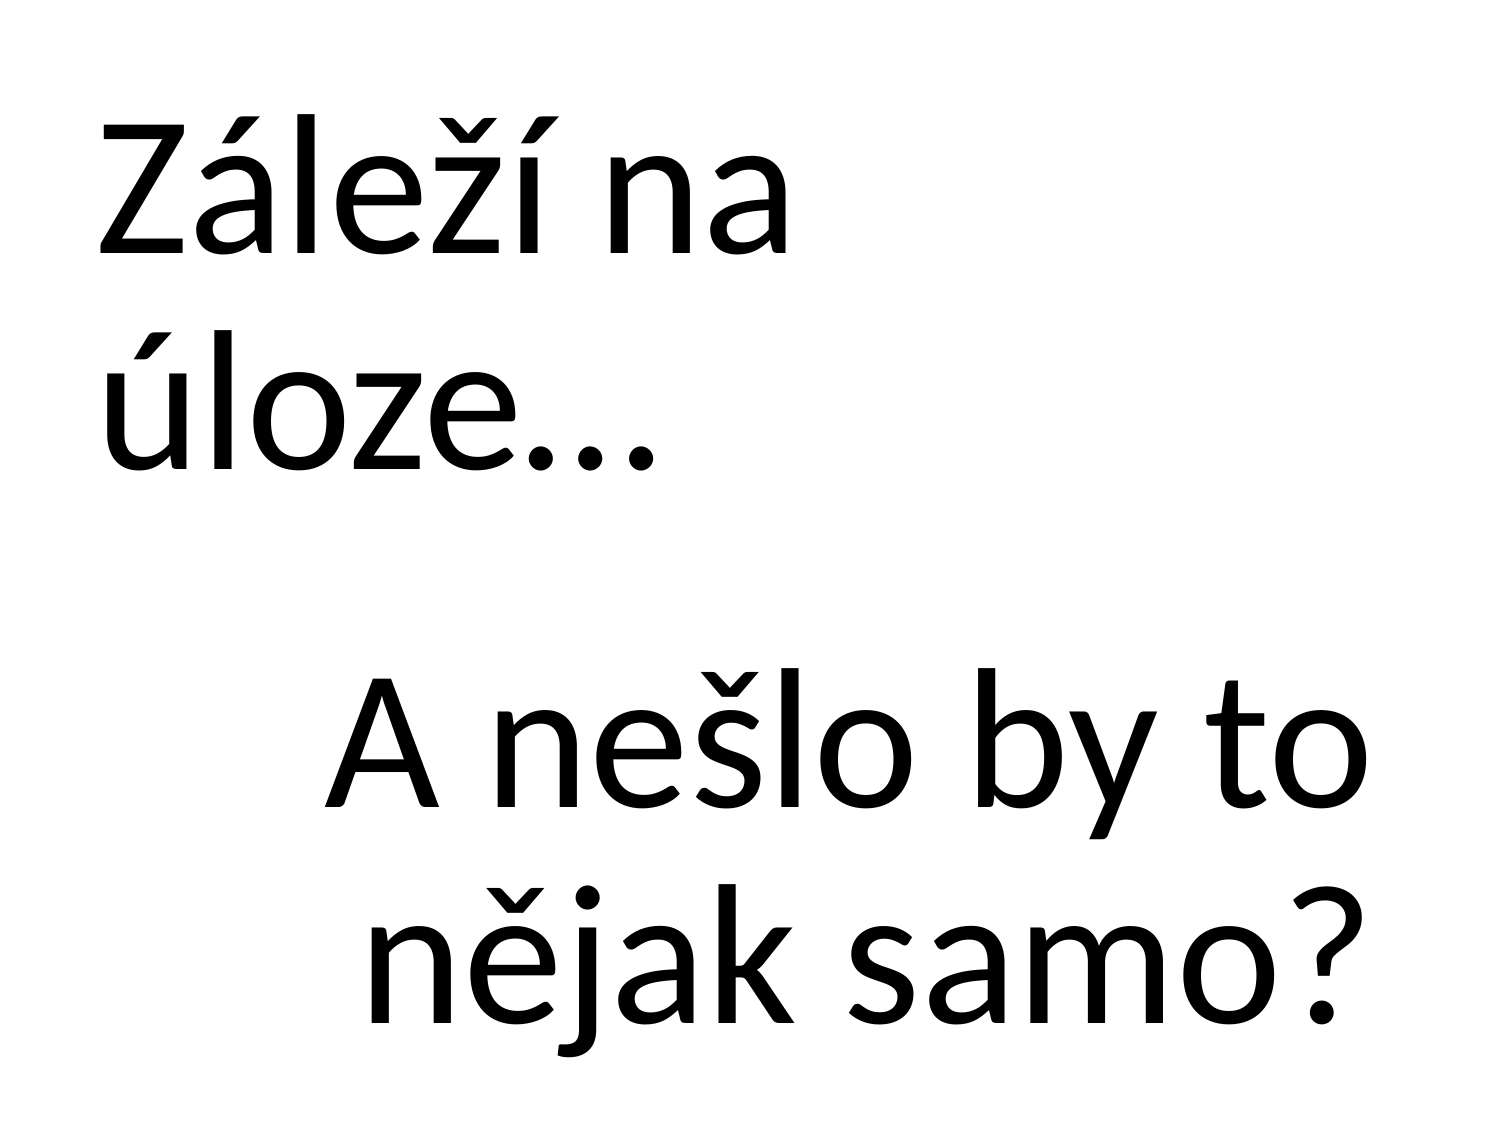

Záleží na úloze…
A nešlo by to nějak samo?